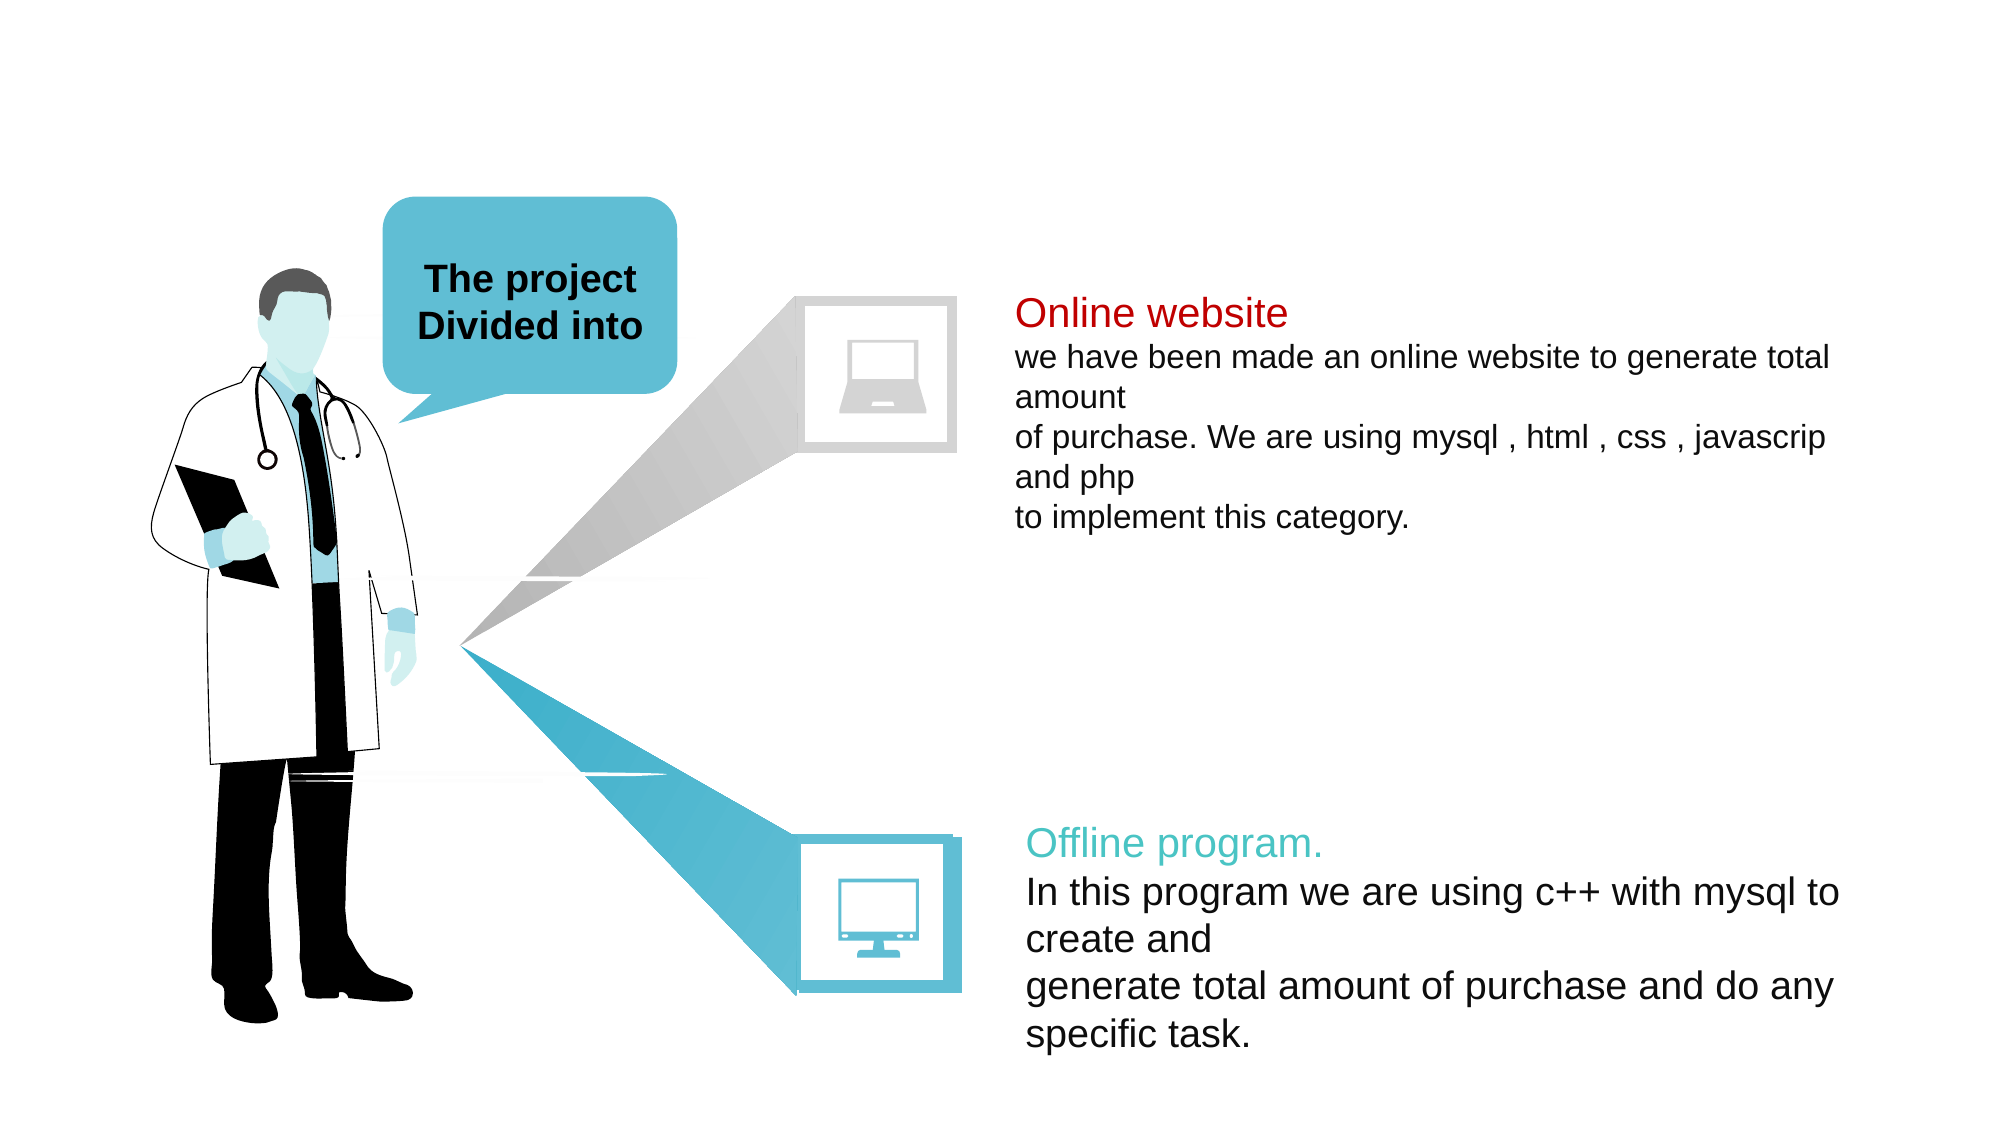

The project Divided into

Online website
we have been made an online website to generate total amount
of purchase. We are using mysql , html , css , javascrip and php
to implement this category.

Offline program.
In this program we are using c++ with mysql to create and
generate total amount of purchase and do any specific task.